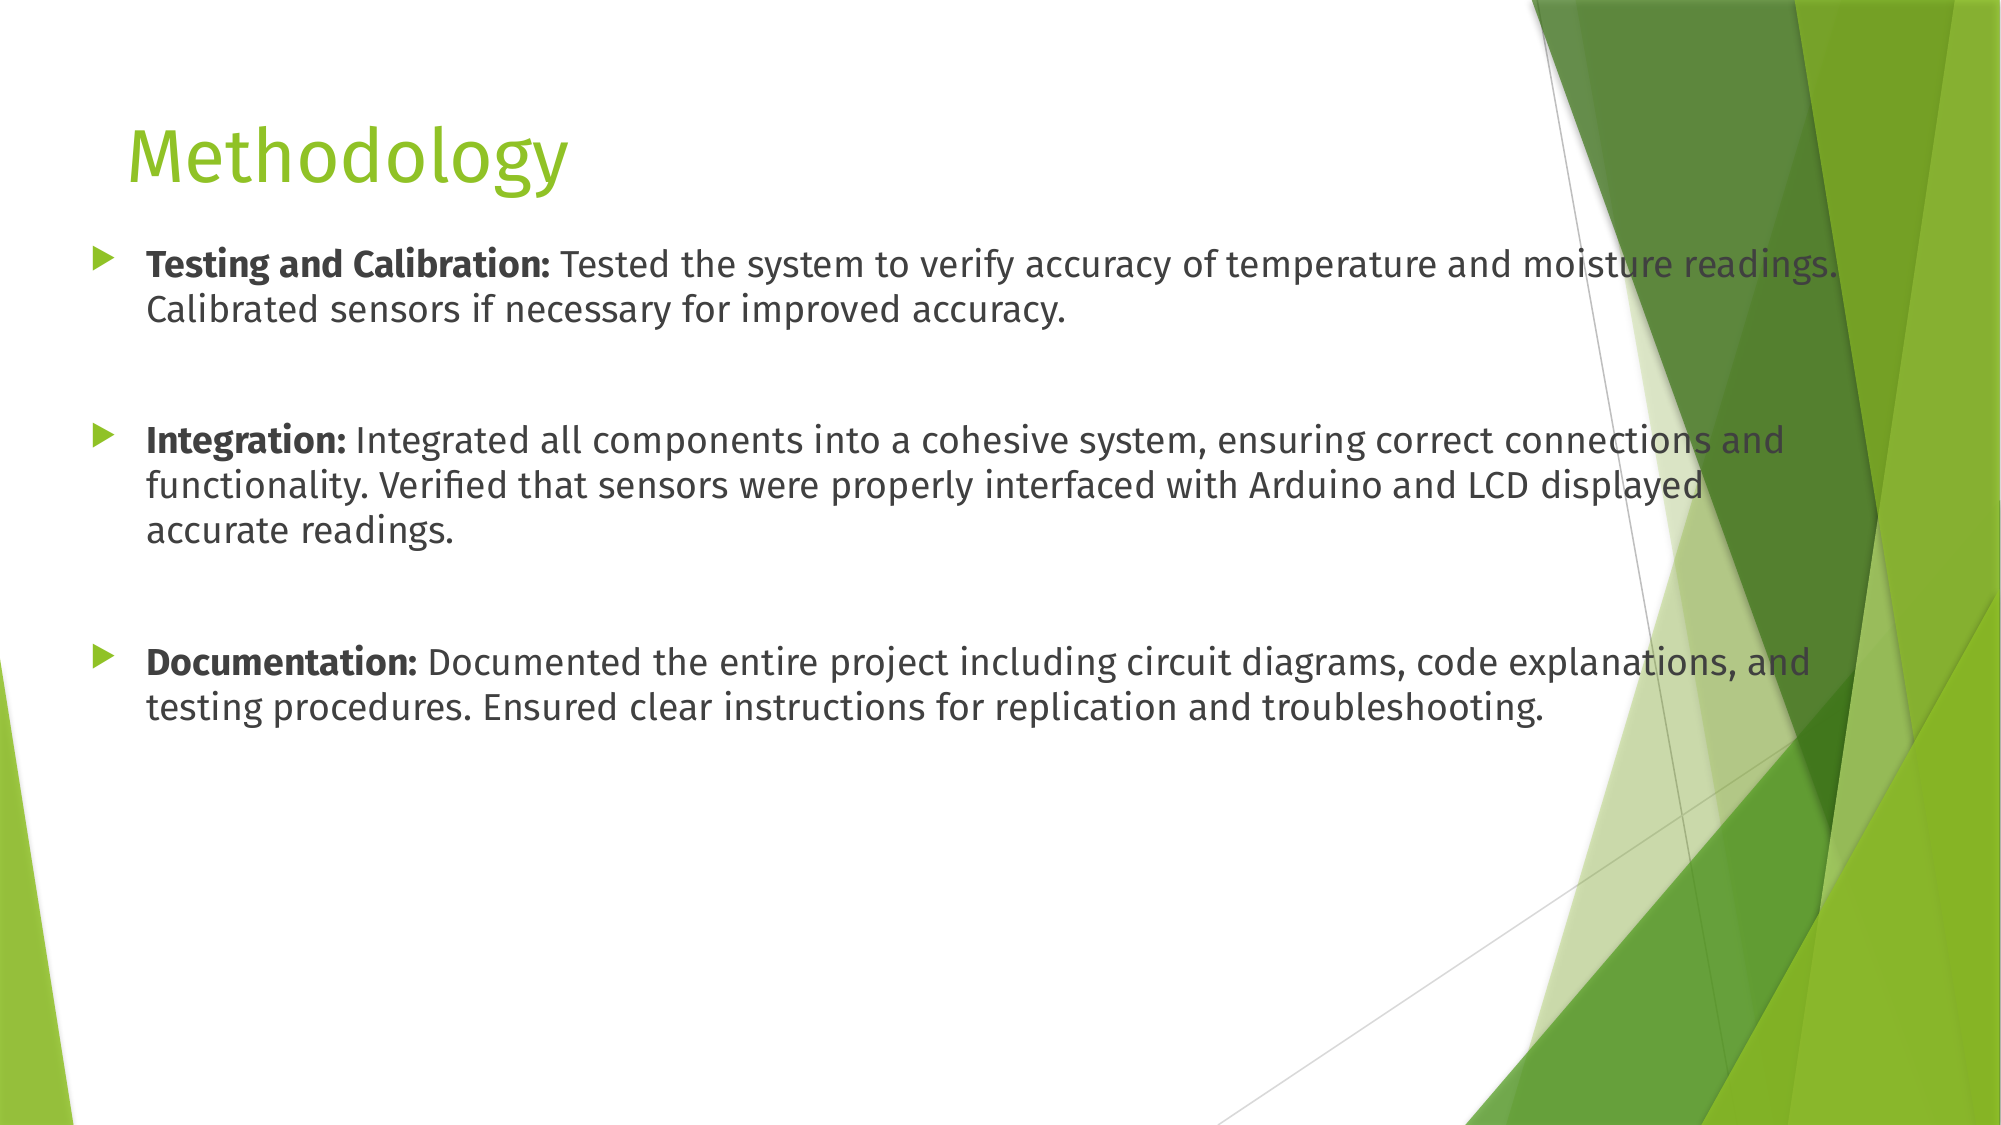

# Methodology
Testing and Calibration: Tested the system to verify accuracy of temperature and moisture readings. Calibrated sensors if necessary for improved accuracy.

Integration: Integrated all components into a cohesive system, ensuring correct connections and functionality. Verified that sensors were properly interfaced with Arduino and LCD displayed accurate readings.

Documentation: Documented the entire project including circuit diagrams, code explanations, and testing procedures. Ensured clear instructions for replication and troubleshooting.